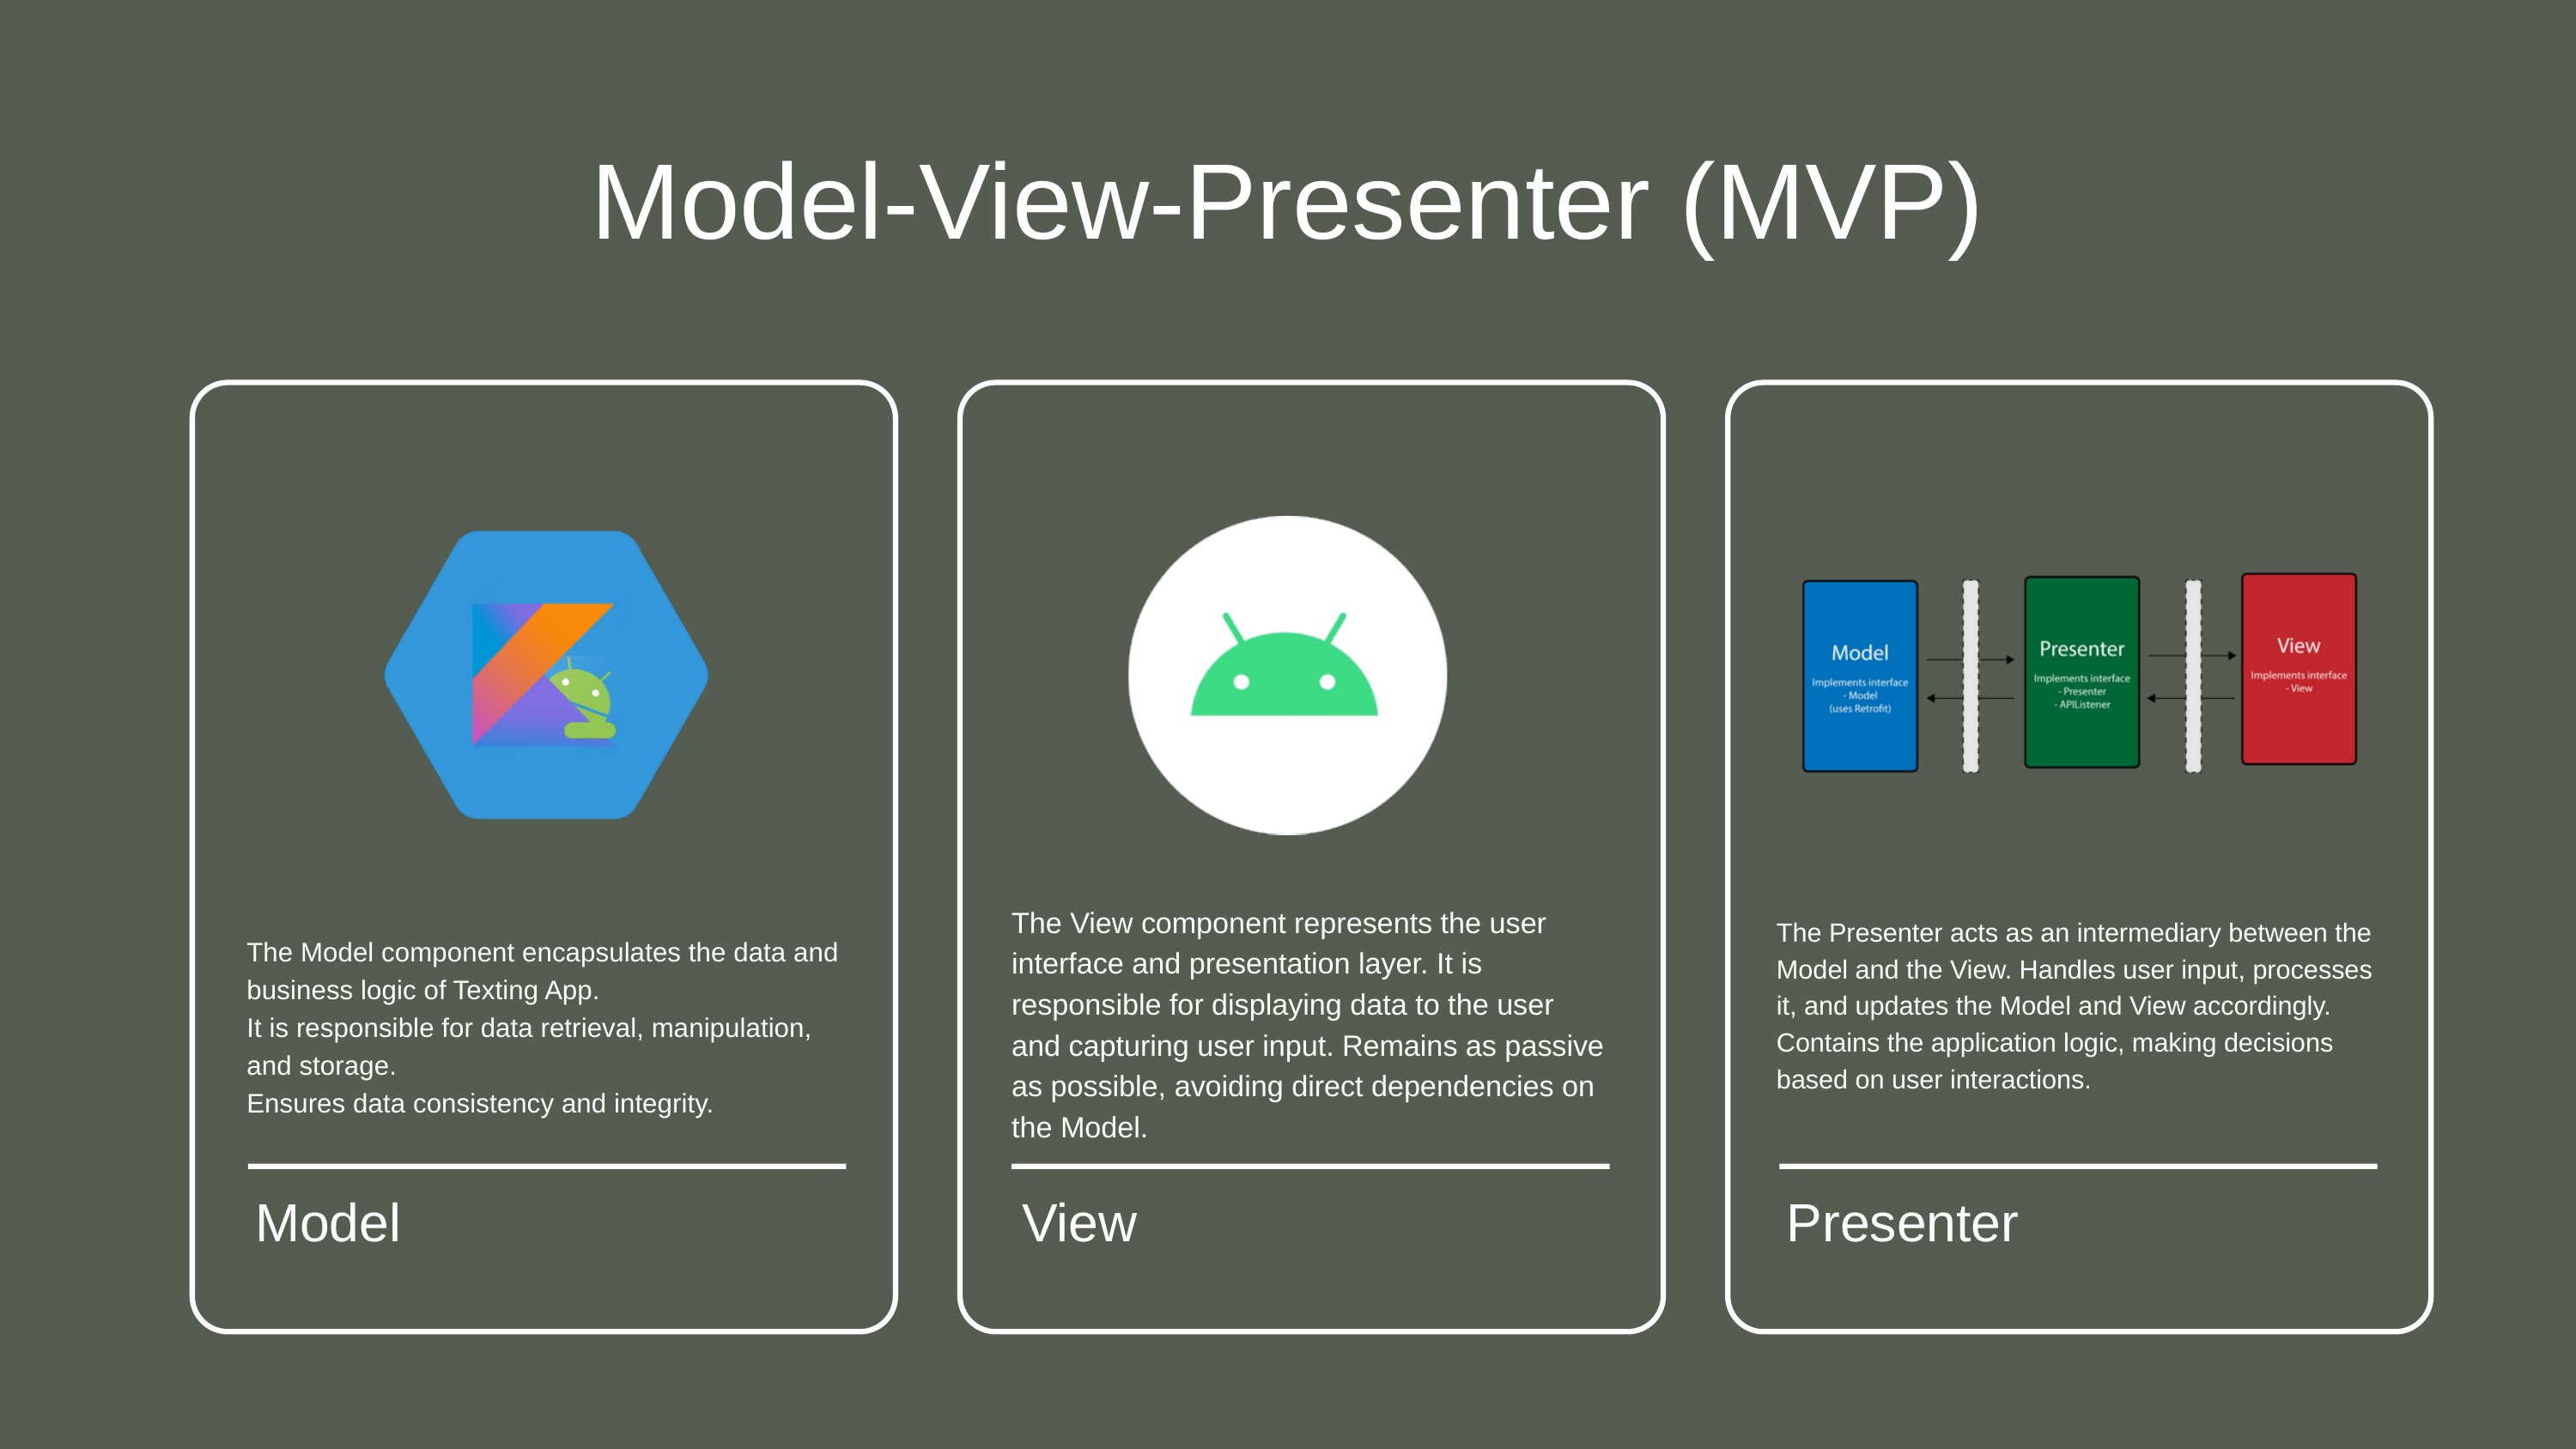

Model-View-Presenter (MVP)

The Model component encapsulates the data and business logic of Texting App.
It is responsible for data retrieval, manipulation, and storage.
Ensures data consistency and integrity.

Model

The View component represents the user interface and presentation layer. It is responsible for displaying data to the user and capturing user input. Remains as passive as possible, avoiding direct dependencies on the Model.

View

The Presenter acts as an intermediary between the Model and the View. Handles user input, processes it, and updates the Model and View accordingly. Contains the application logic, making decisions based on user interactions.

Presenter